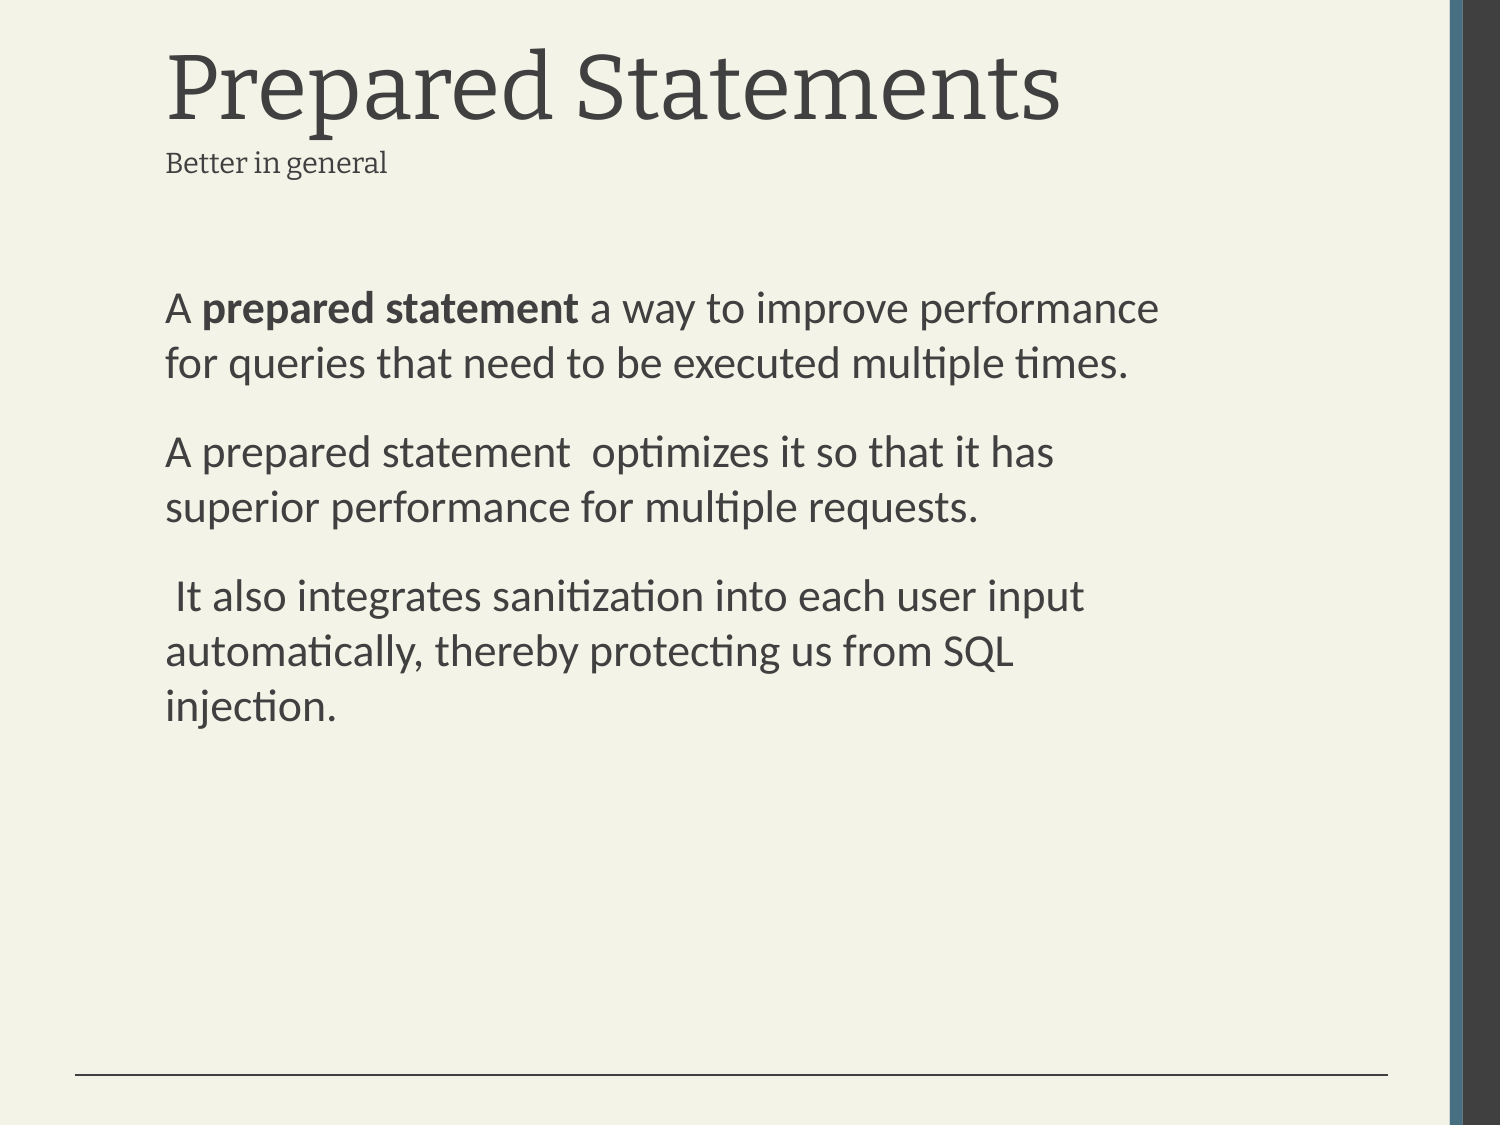

# Prepared Statements
Better in general
A prepared statement a way to improve performance for queries that need to be executed multiple times.
A prepared statement  optimizes it so that it has superior performance for multiple requests.
 It also integrates sanitization into each user input automatically, thereby protecting us from SQL injection.